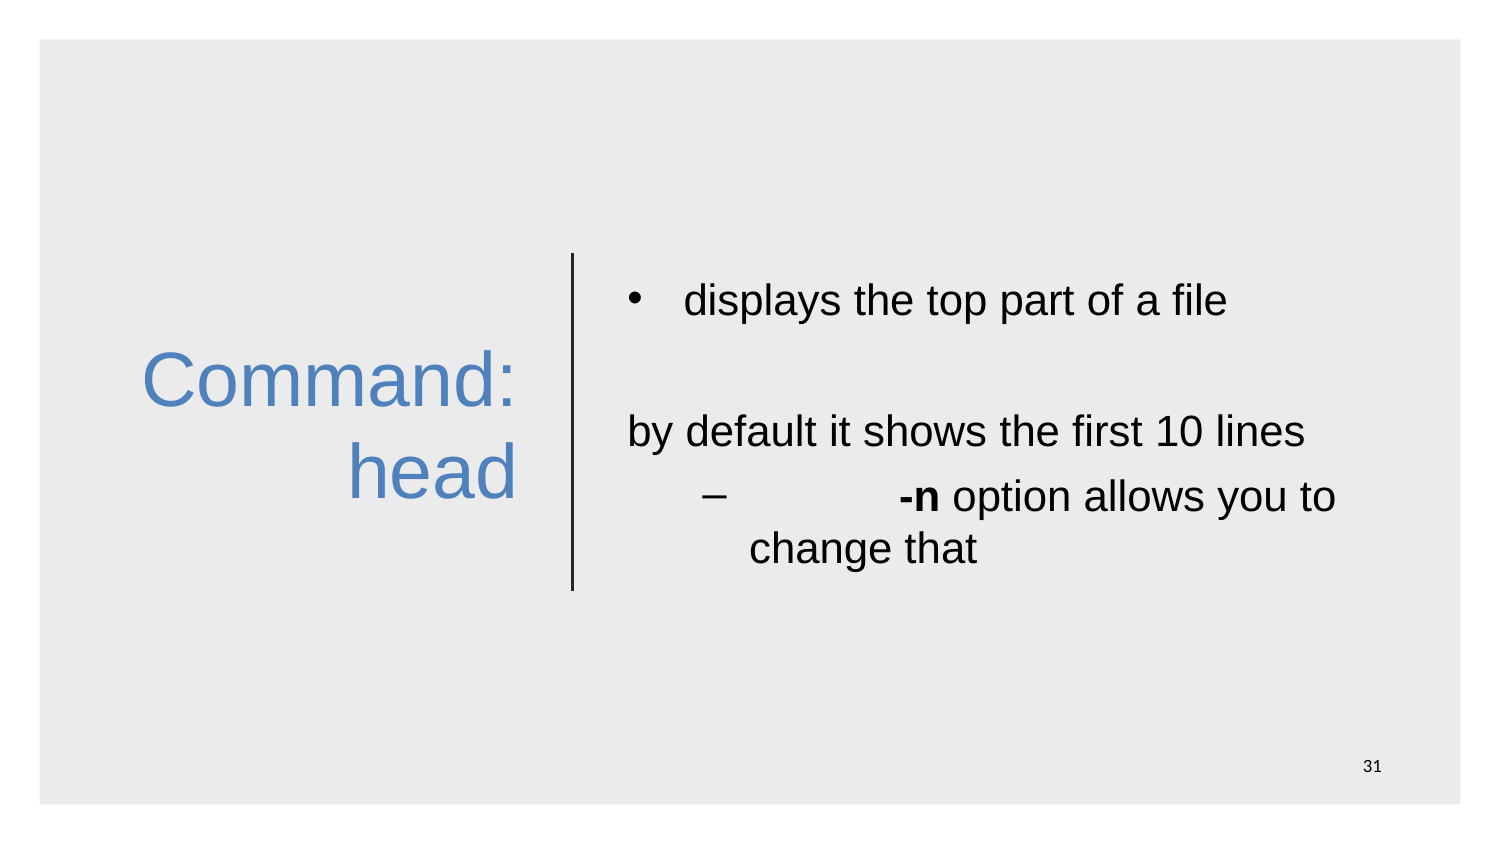

# Command: head
displays the top part of a file

by default it shows the first 10 lines
 	-n option allows you to change that
31